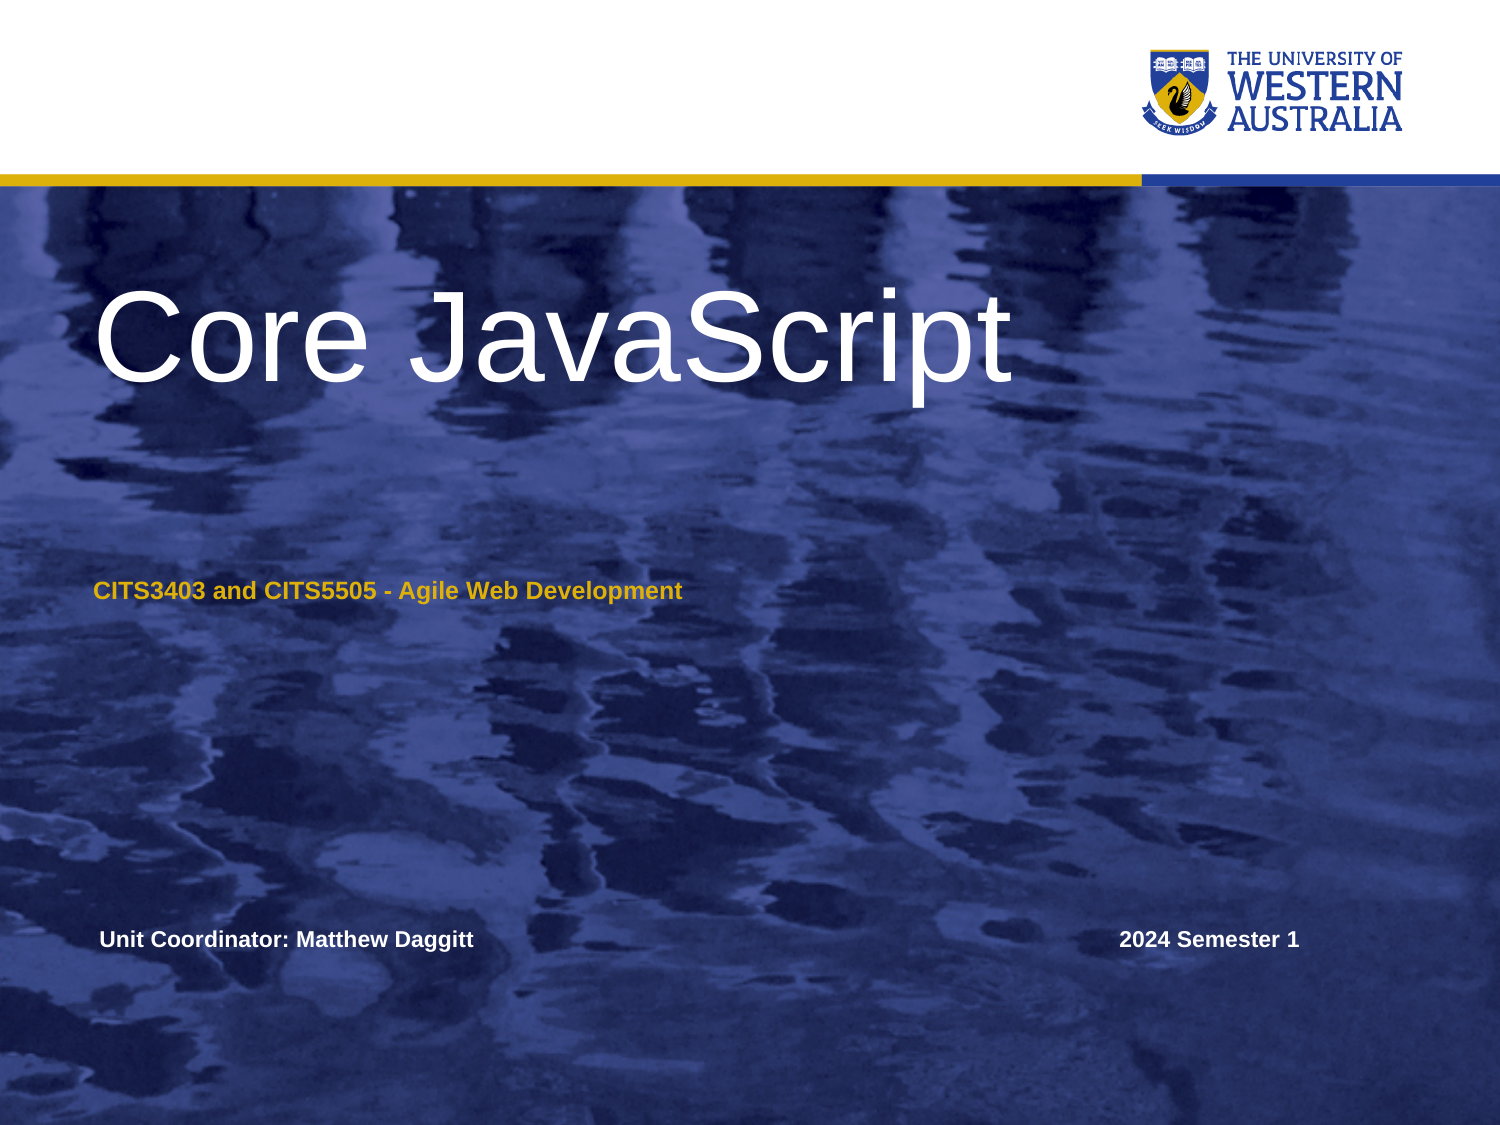

Core JavaScript
CITS3403 and CITS5505 - Agile Web Development

Unit Coordinator: Matthew Daggitt
2024 Semester 1